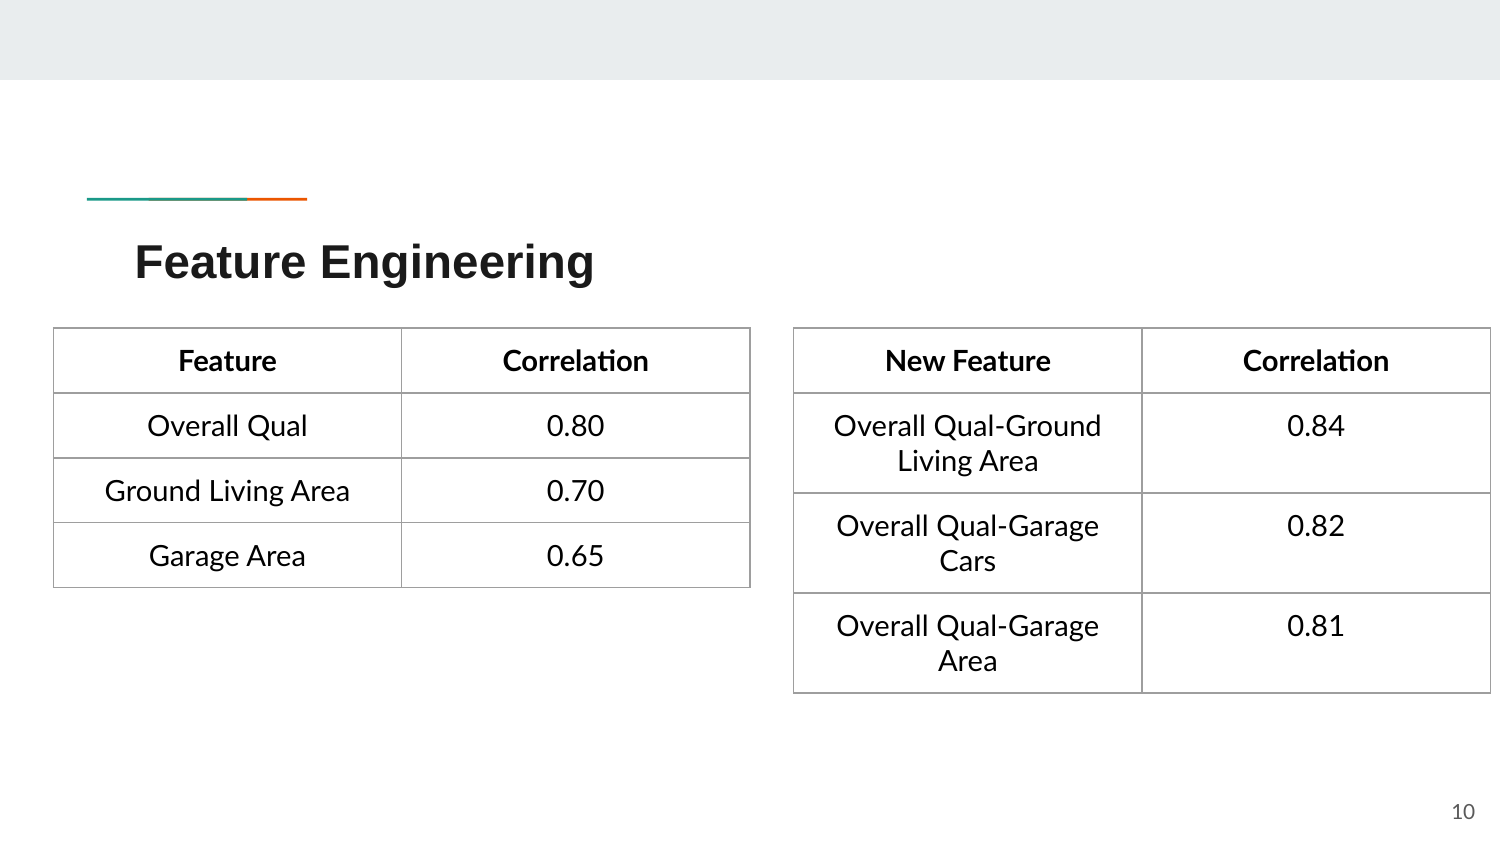

# Feature Engineering
| Feature | Correlation |
| --- | --- |
| Overall Qual | 0.80 |
| Ground Living Area | 0.70 |
| Garage Area | 0.65 |
| New Feature | Correlation |
| --- | --- |
| Overall Qual-Ground Living Area | 0.84 |
| Overall Qual-Garage Cars | 0.82 |
| Overall Qual-Garage Area | 0.81 |
10